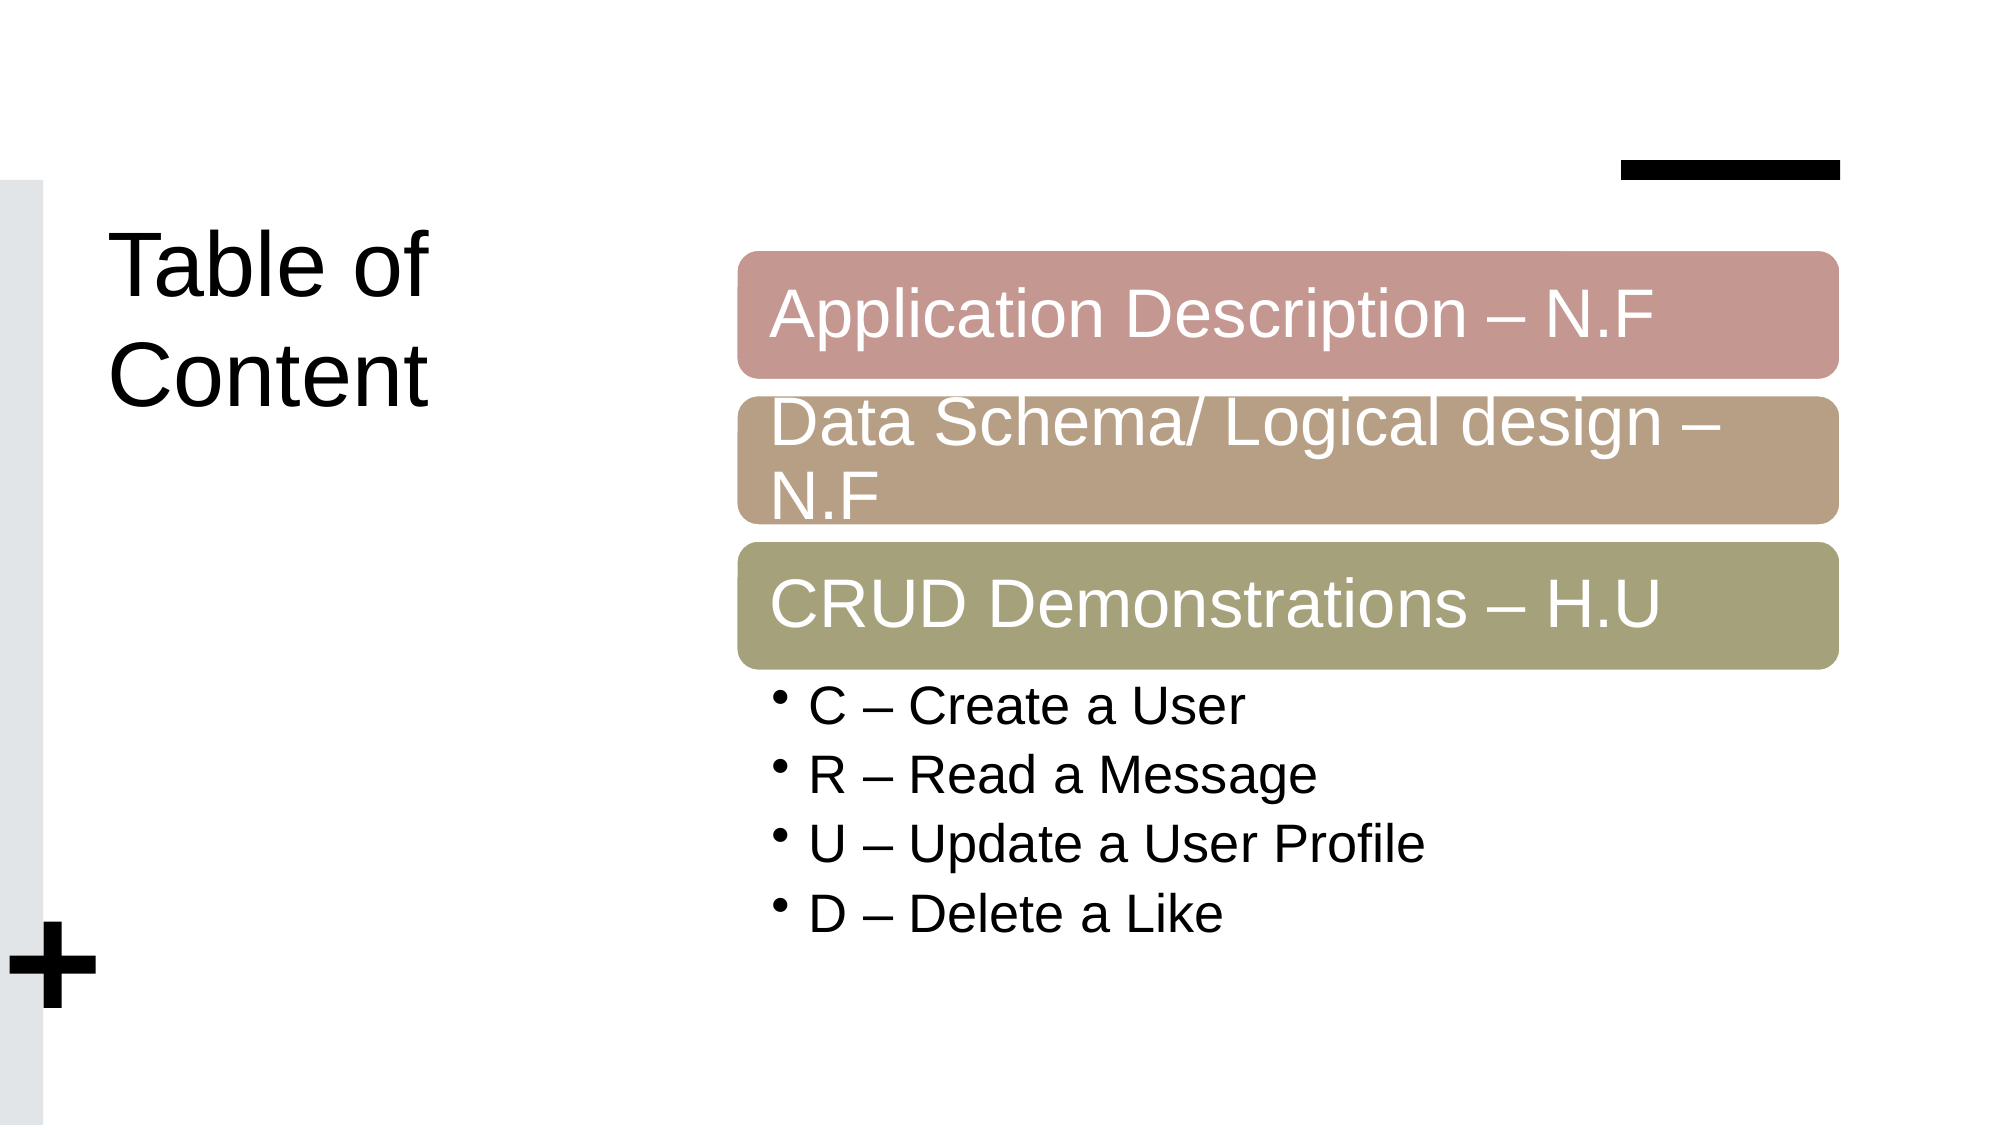

# Table of Content
Application Description – N.F
Data Schema/ Logical design – N.F
CRUD Demonstrations – H.U
C – Create a User
R – Read a Message
U – Update a User Profile
D – Delete a Like